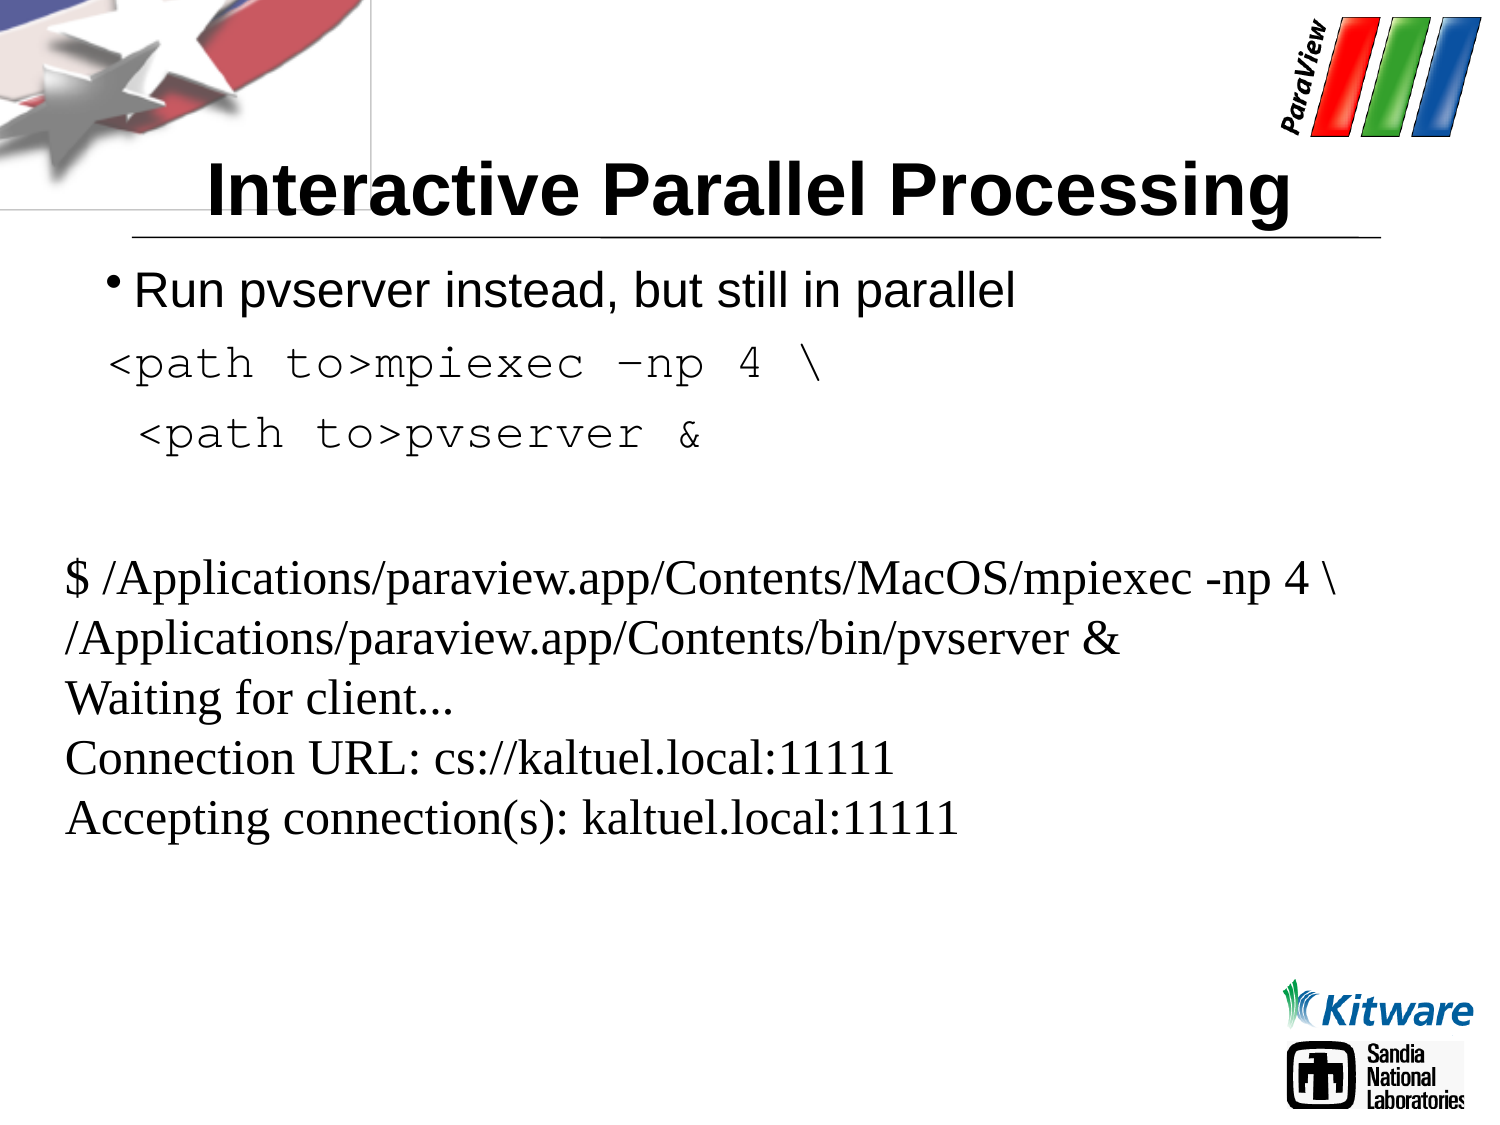

# Interactive Parallel Processing
Run pvserver instead, but still in parallel
<path to>mpiexec -np 4 \
 <path to>pvserver &

$ /Applications/paraview.app/Contents/MacOS/mpiexec -np 4 \
/Applications/paraview.app/Contents/bin/pvserver &
Waiting for client...
Connection URL: cs://kaltuel.local:11111
Accepting connection(s): kaltuel.local:11111